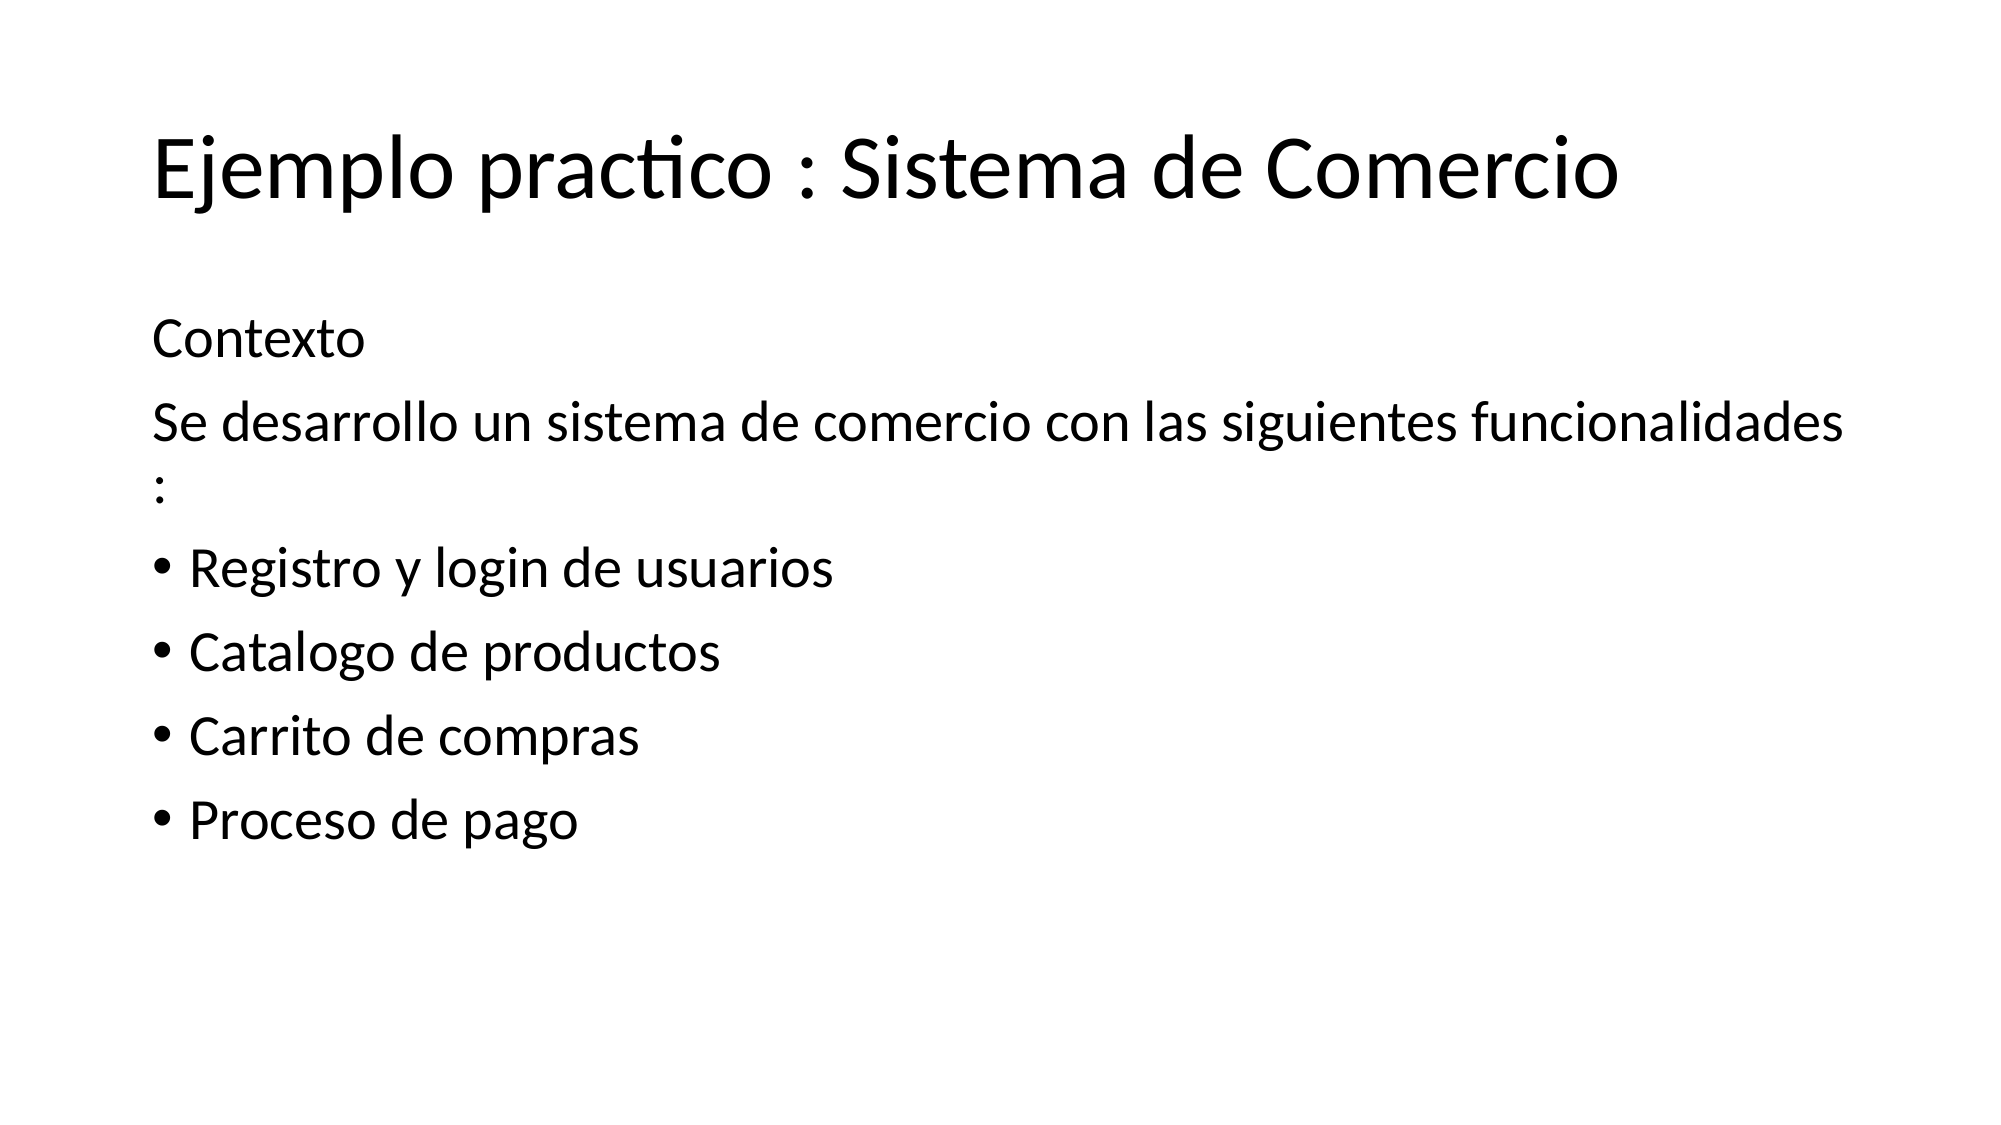

# Ejemplo practico : Sistema de Comercio
Contexto
Se desarrollo un sistema de comercio con las siguientes funcionalidades :
Registro y login de usuarios
Catalogo de productos
Carrito de compras
Proceso de pago